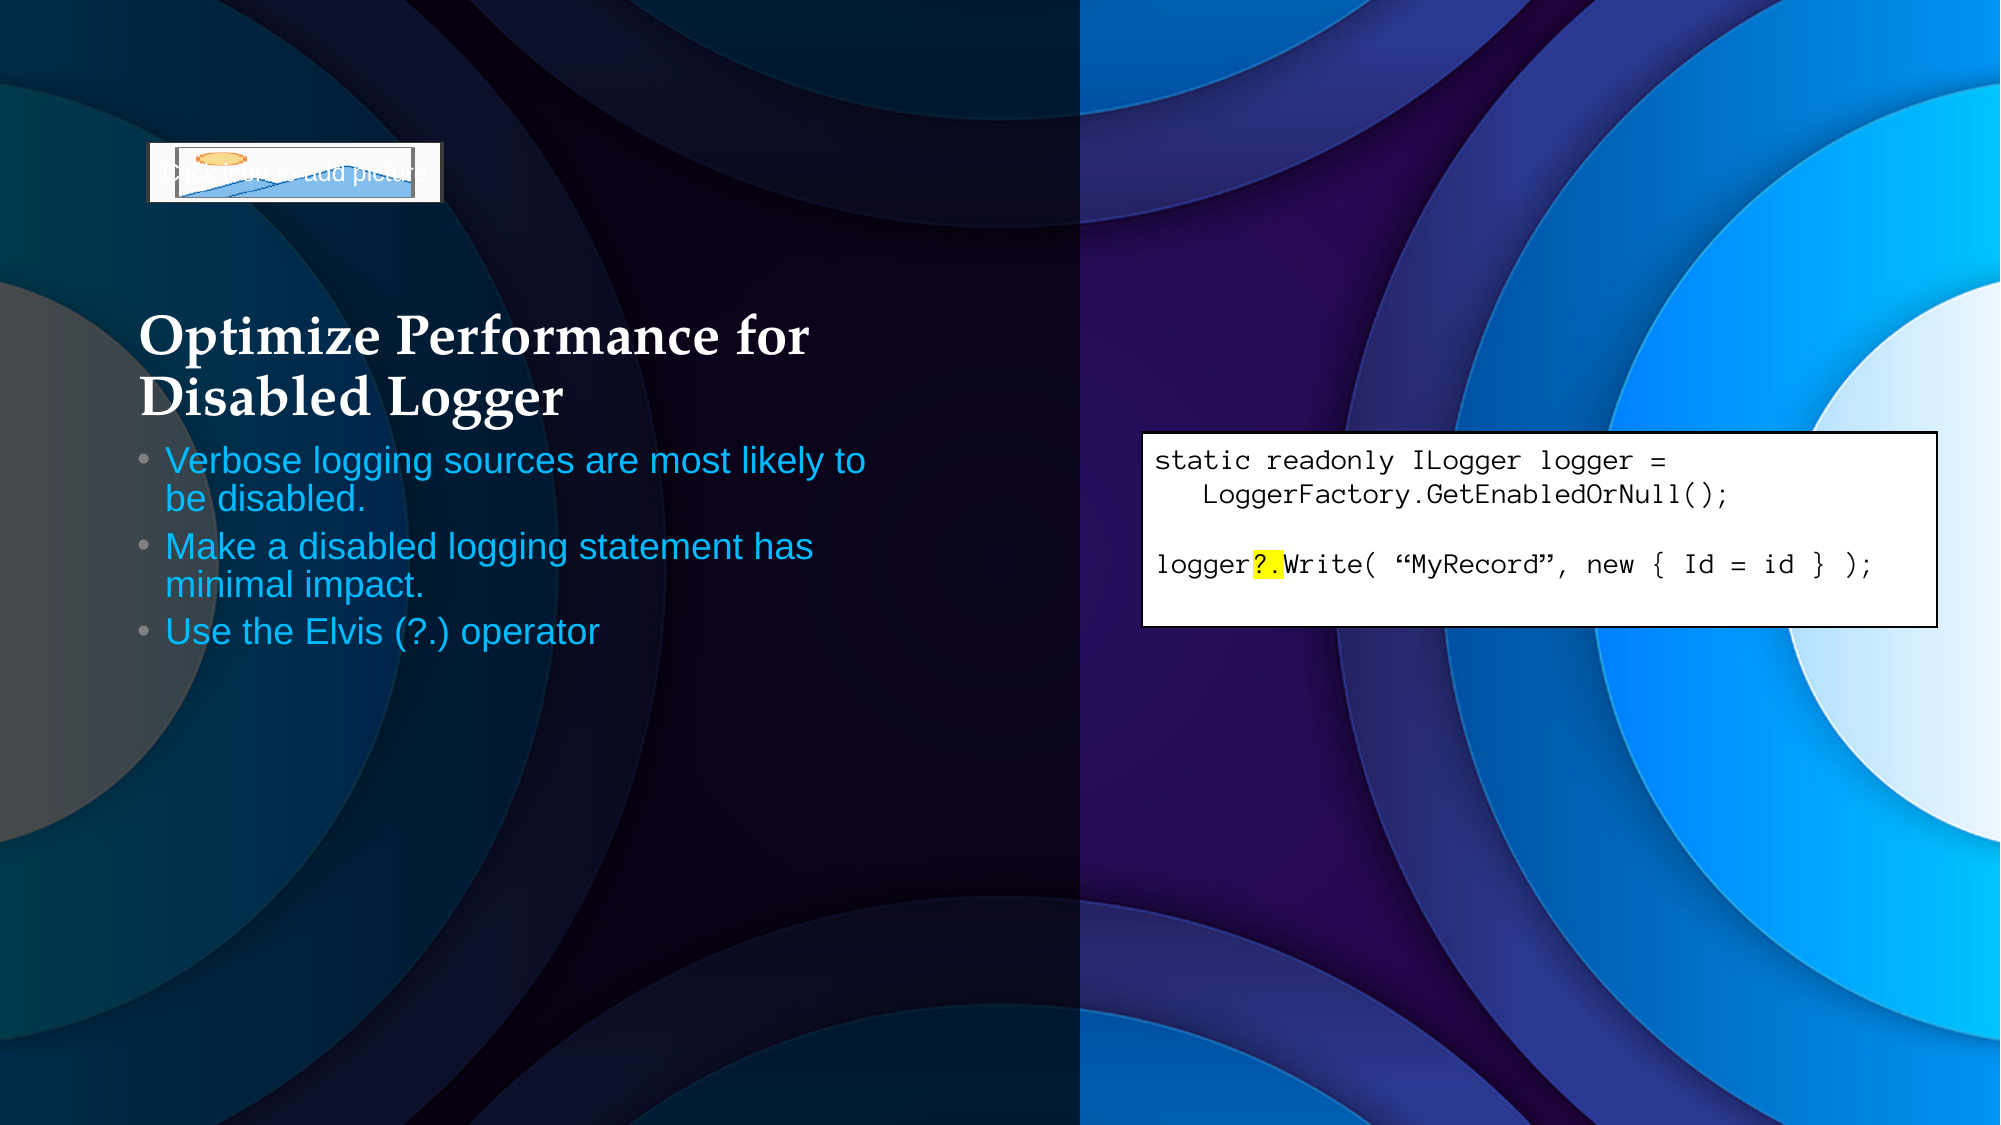

# Optimize Performance for Disabled Logger
static readonly ILogger logger =
   LoggerFactory.GetEnabledOrNull();

logger?.Write( “MyRecord”, new { Id = id } );

Verbose logging sources are most likely to be disabled.
Make a disabled logging statement has minimal impact.
Use the Elvis (?.) operator